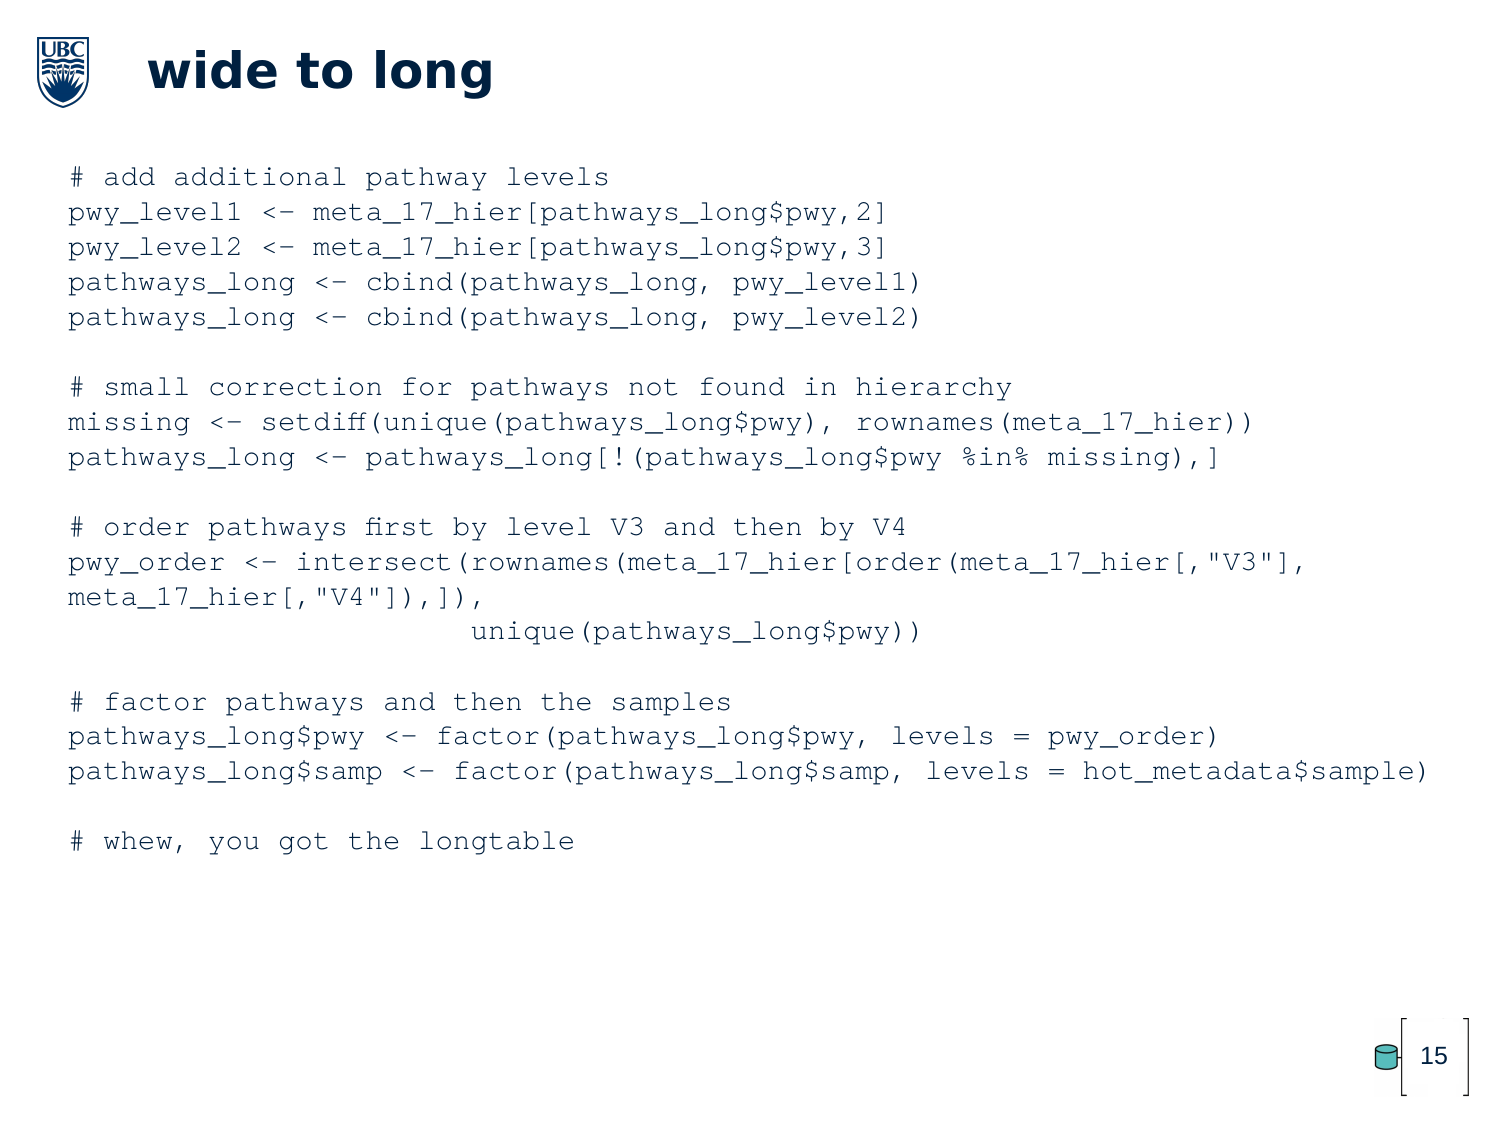

wide to long
# add additional pathway levels
pwy_level1 <- meta_17_hier[pathways_long$pwy,2]
pwy_level2 <- meta_17_hier[pathways_long$pwy,3]
pathways_long <- cbind(pathways_long, pwy_level1)
pathways_long <- cbind(pathways_long, pwy_level2)

# small correction for pathways not found in hierarchy
missing <- setdiff(unique(pathways_long$pwy), rownames(meta_17_hier))
pathways_long <- pathways_long[!(pathways_long$pwy %in% missing),]

# order pathways first by level V3 and then by V4
pwy_order <- intersect(rownames(meta_17_hier[order(meta_17_hier[,"V3"], meta_17_hier[,"V4"]),]),
                       unique(pathways_long$pwy))

# factor pathways and then the samples
pathways_long$pwy <- factor(pathways_long$pwy, levels = pwy_order)
pathways_long$samp <- factor(pathways_long$samp, levels = hot_metadata$sample)

# whew, you got the longtable
15